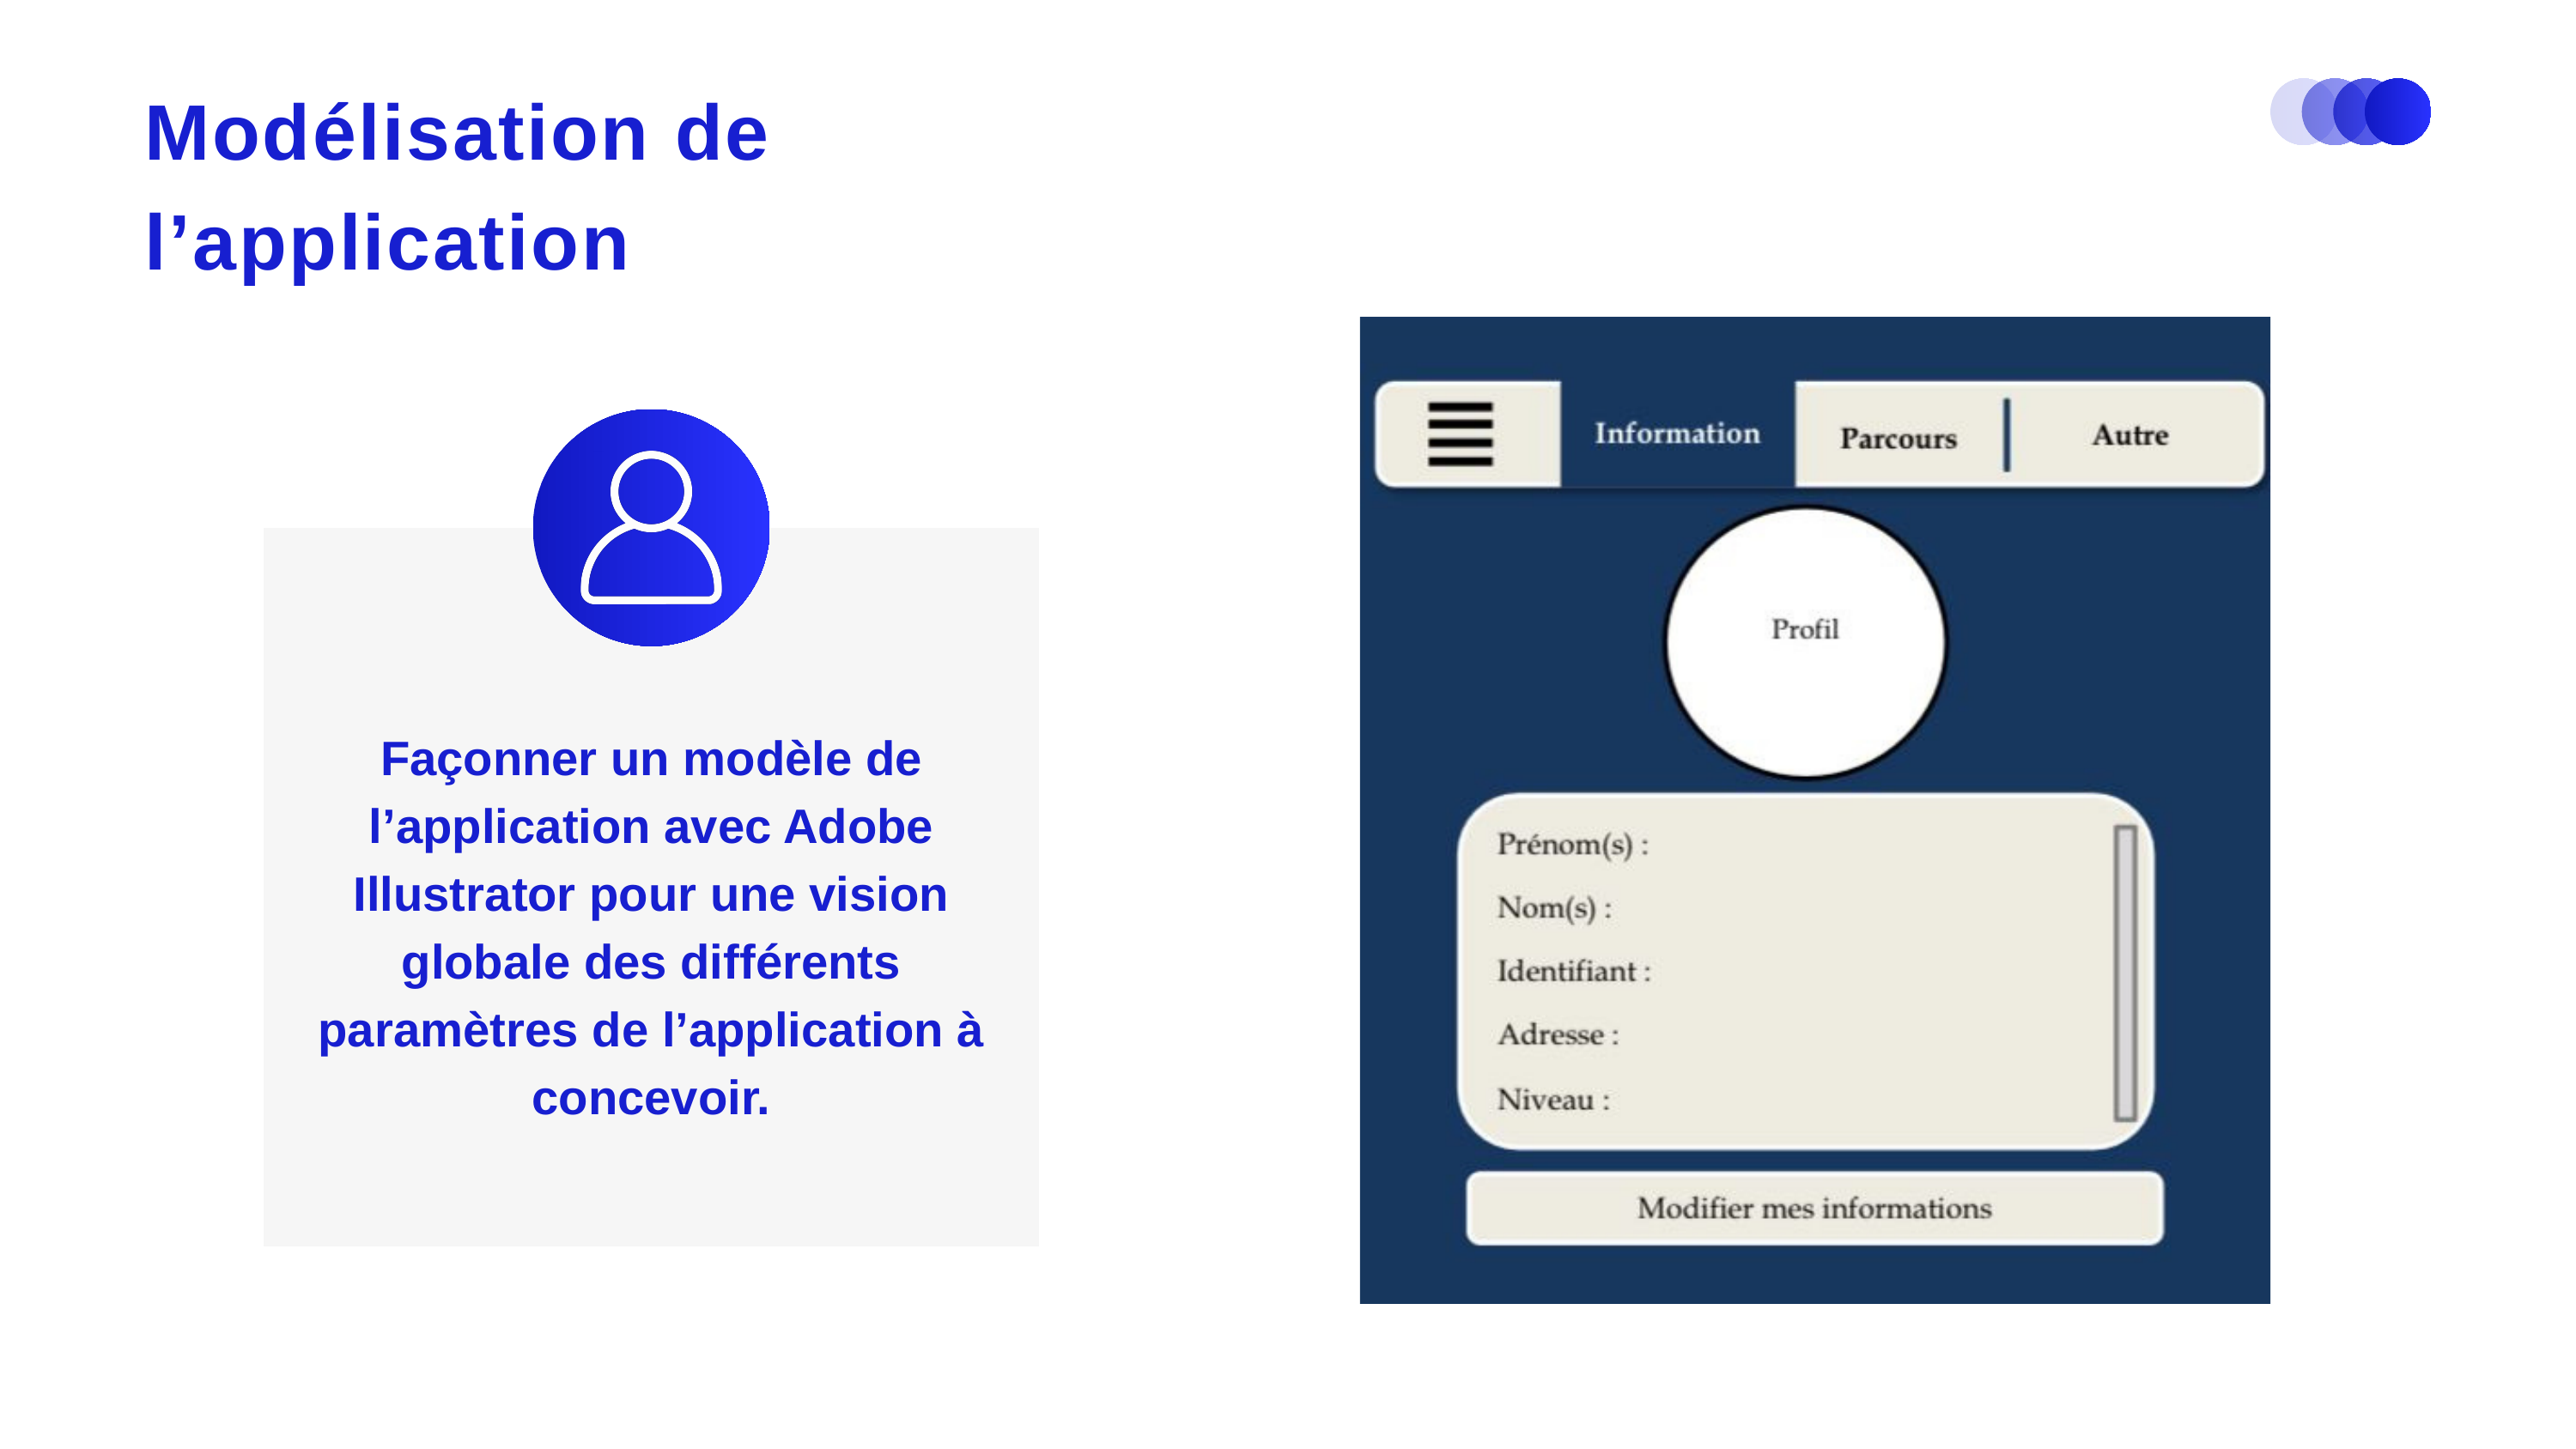

Modélisation de l’application

Façonner un modèle de l’application avec Adobe Illustrator pour une vision globale des différents paramètres de l’application à concevoir.